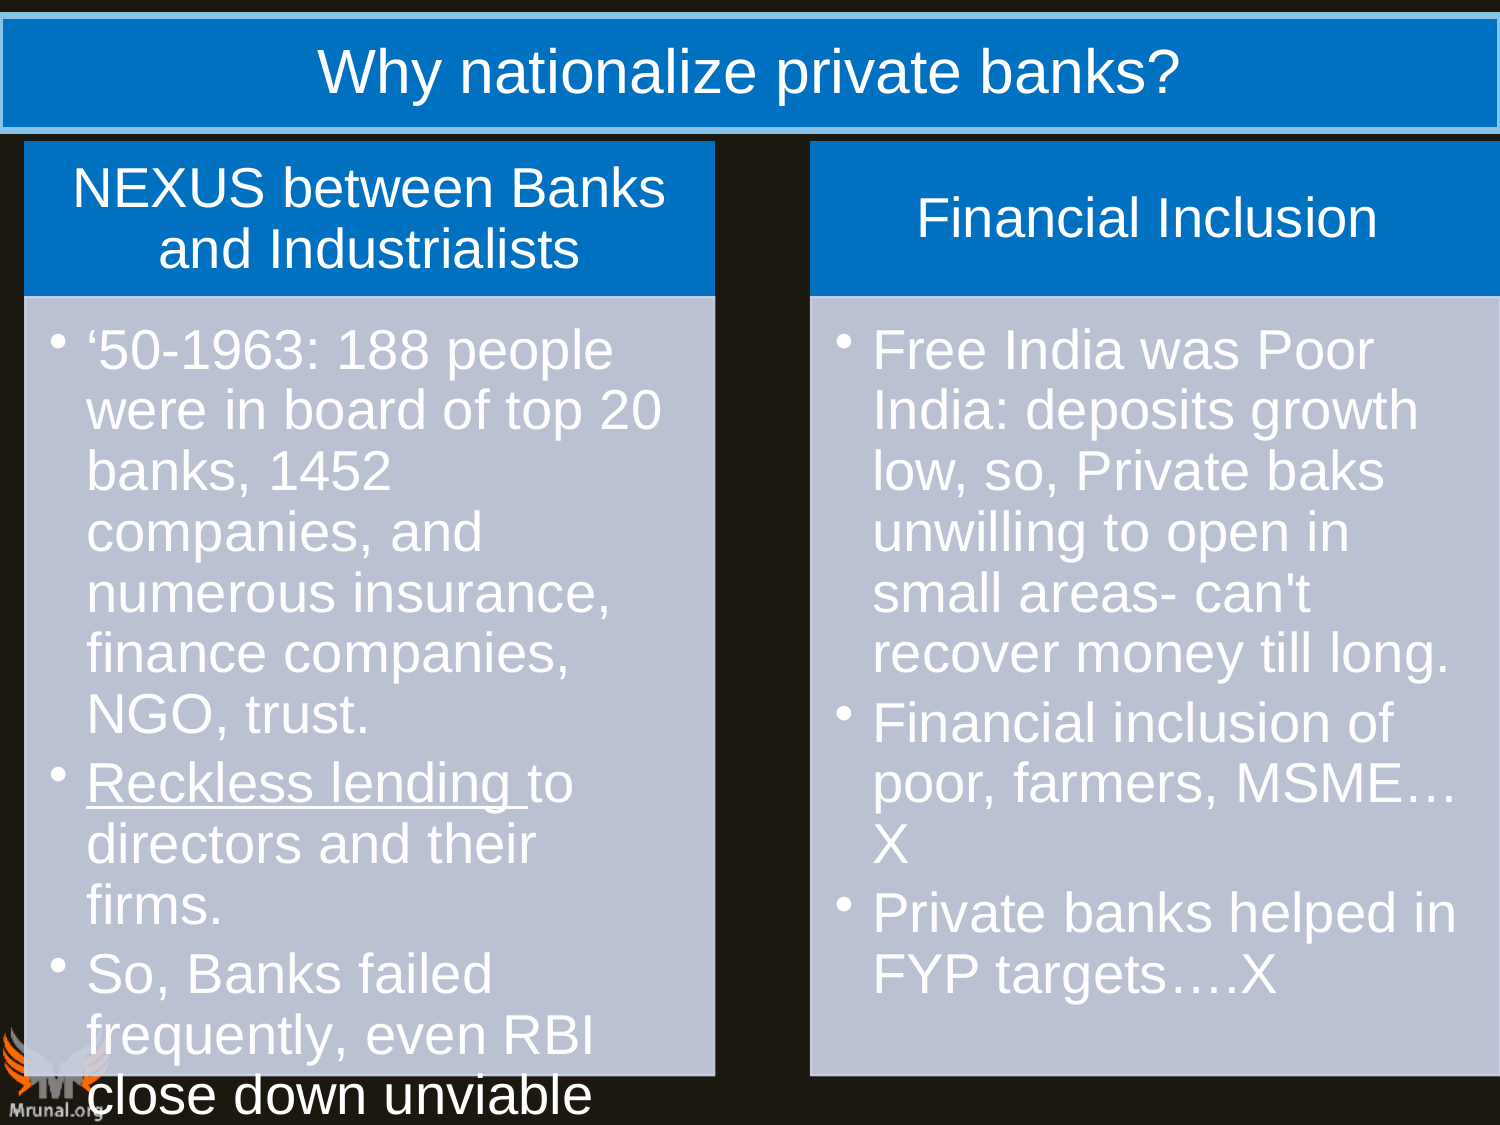

# Why nationalize private banks?
NEXUS between Banks and Industrialists
‘50-1963: 188 people were in board of top 20 banks, 1452 companies, and numerous insurance, finance companies, NGO, trust.
Reckless lending to directors and their firms.
So, Banks failed frequently, even RBI close down unviable banks.-> actually decline in the no. of branches in this phase!
Financial Inclusion
Free India was Poor India: deposits growth low, so, Private baks unwilling to open in small areas- can't recover money till long.
Financial inclusion of poor, farmers, MSME…X
Private banks helped in FYP targets….X